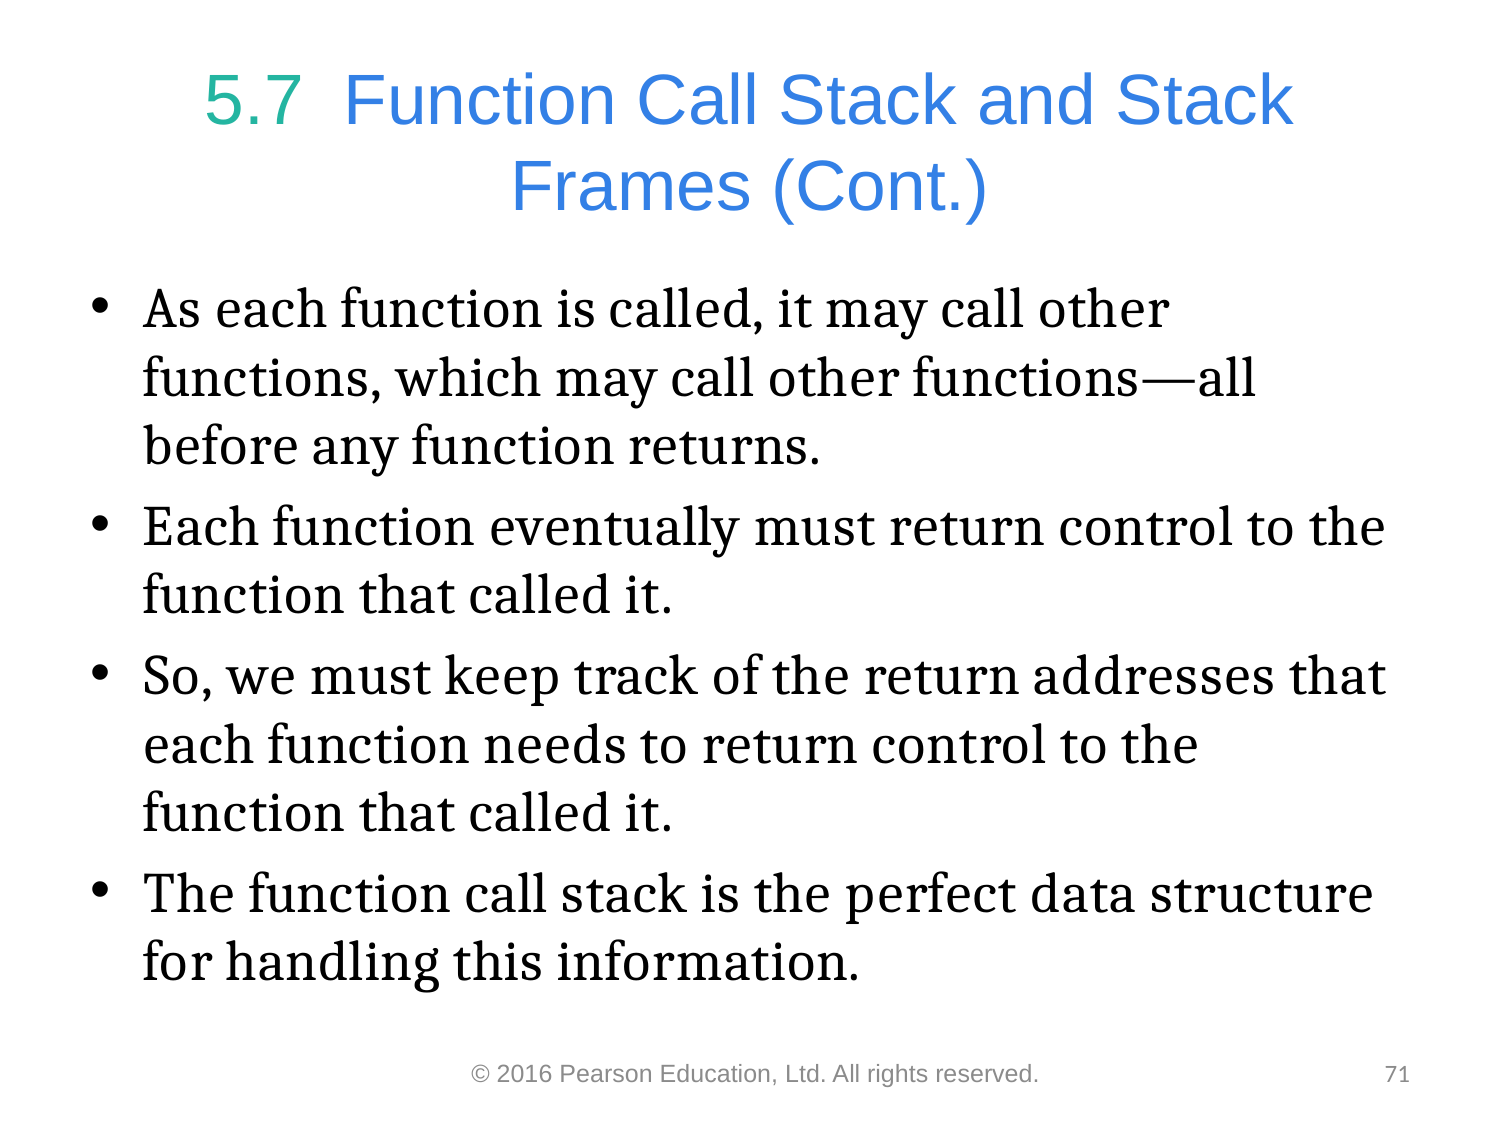

# 5.7  Function Call Stack and Stack Frames (Cont.)
As each function is called, it may call other functions, which may call other functions—all before any function returns.
Each function eventually must return control to the function that called it.
So, we must keep track of the return addresses that each function needs to return control to the function that called it.
The function call stack is the perfect data structure for handling this information.
© 2016 Pearson Education, Ltd. All rights reserved.
71